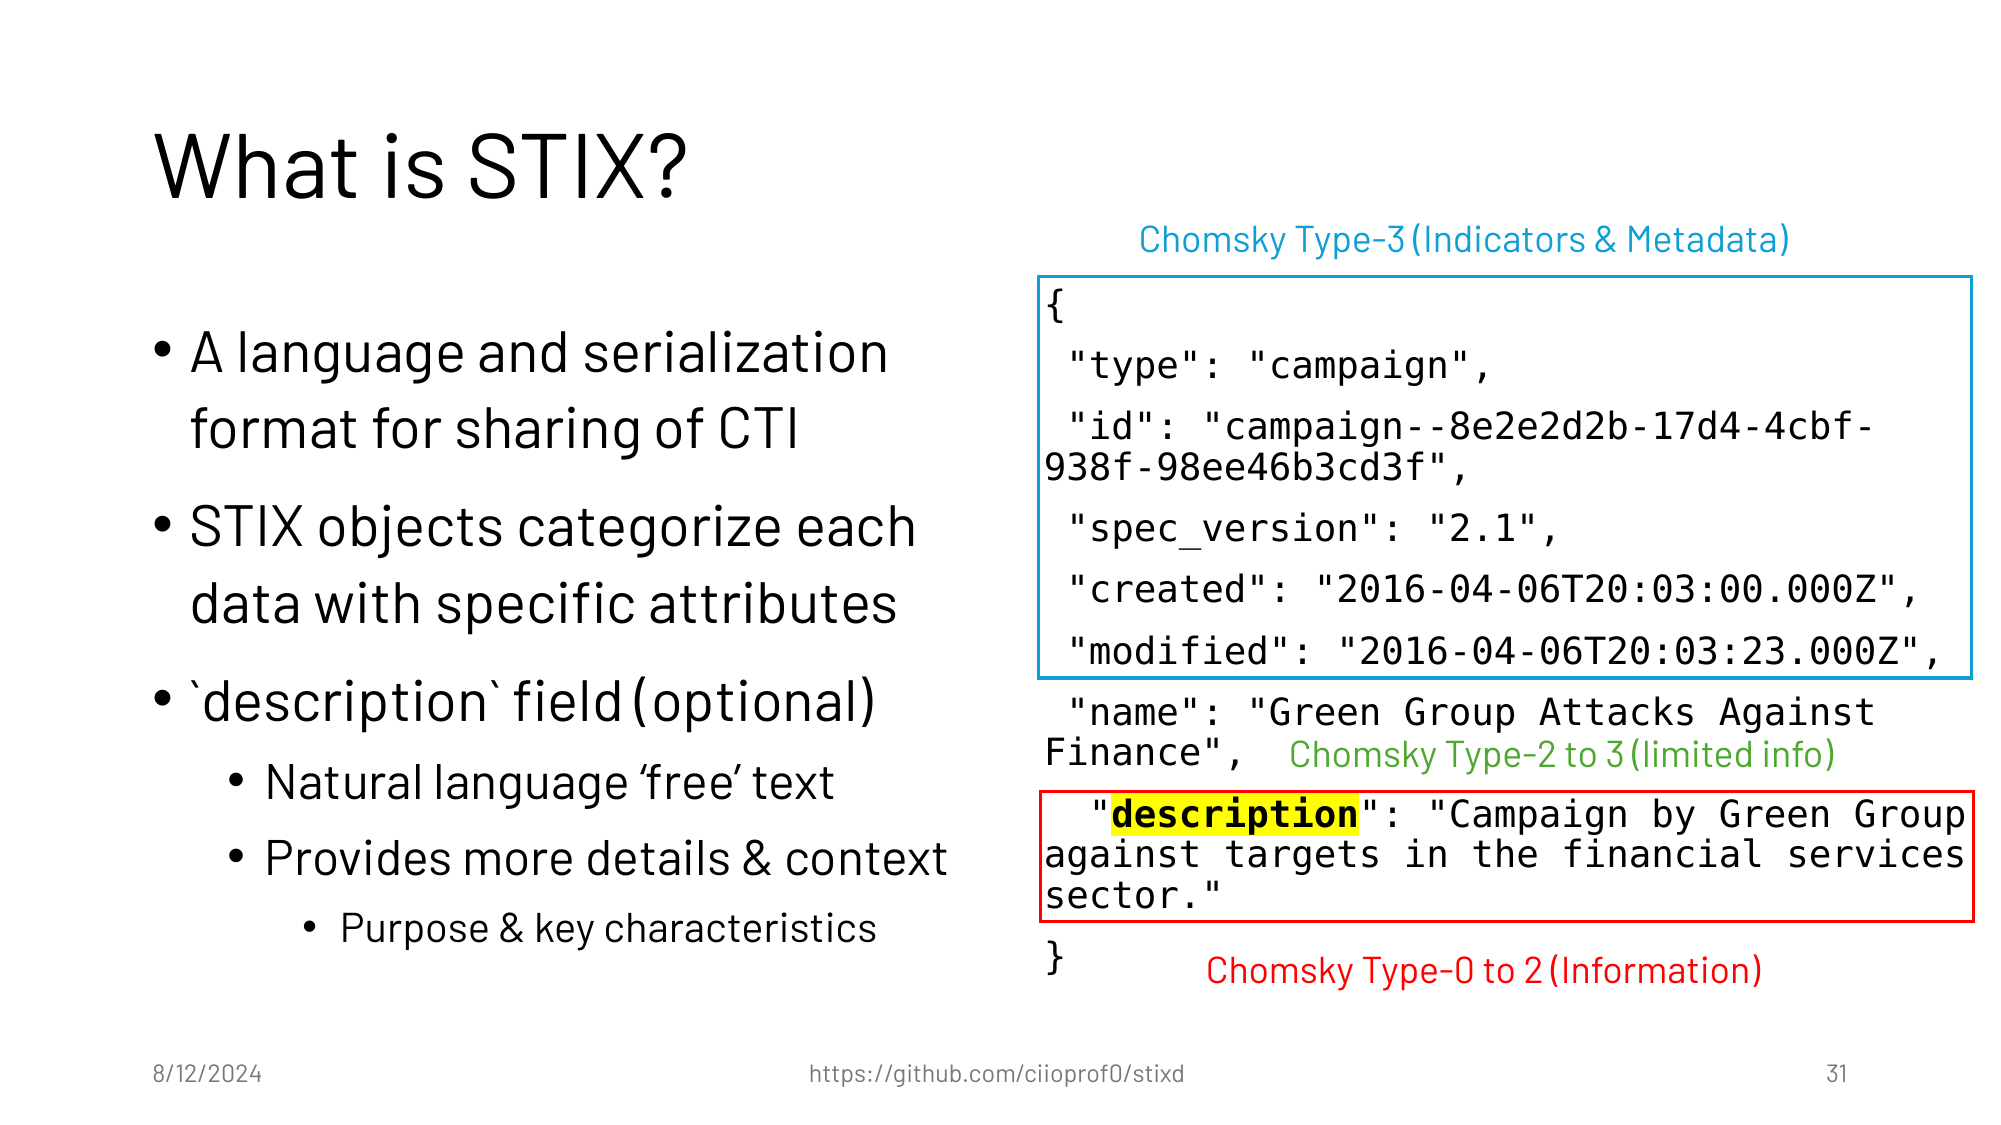

# What is STIX?
Chomsky Type-3 (Indicators & Metadata)

{
 "type": "campaign",
 "id": "campaign--8e2e2d2b-17d4-4cbf-938f-98ee46b3cd3f",
 "spec_version": "2.1",
 "created": "2016-04-06T20:03:00.000Z",
 "modified": "2016-04-06T20:03:23.000Z",
 "name": "Green Group Attacks Against Finance",
  "description": "Campaign by Green Group against targets in the financial services sector."
}
A language and serialization format for sharing of CTI
STIX objects categorize each data with specific attributes
`description` field (optional)
Natural language ‘free’ text
Provides more details & context
Purpose & key characteristics
Chomsky Type-2 to 3 (limited info)

Chomsky Type-0 to 2 (Information)
8/12/2024
https://github.com/ciioprof0/stixd
31